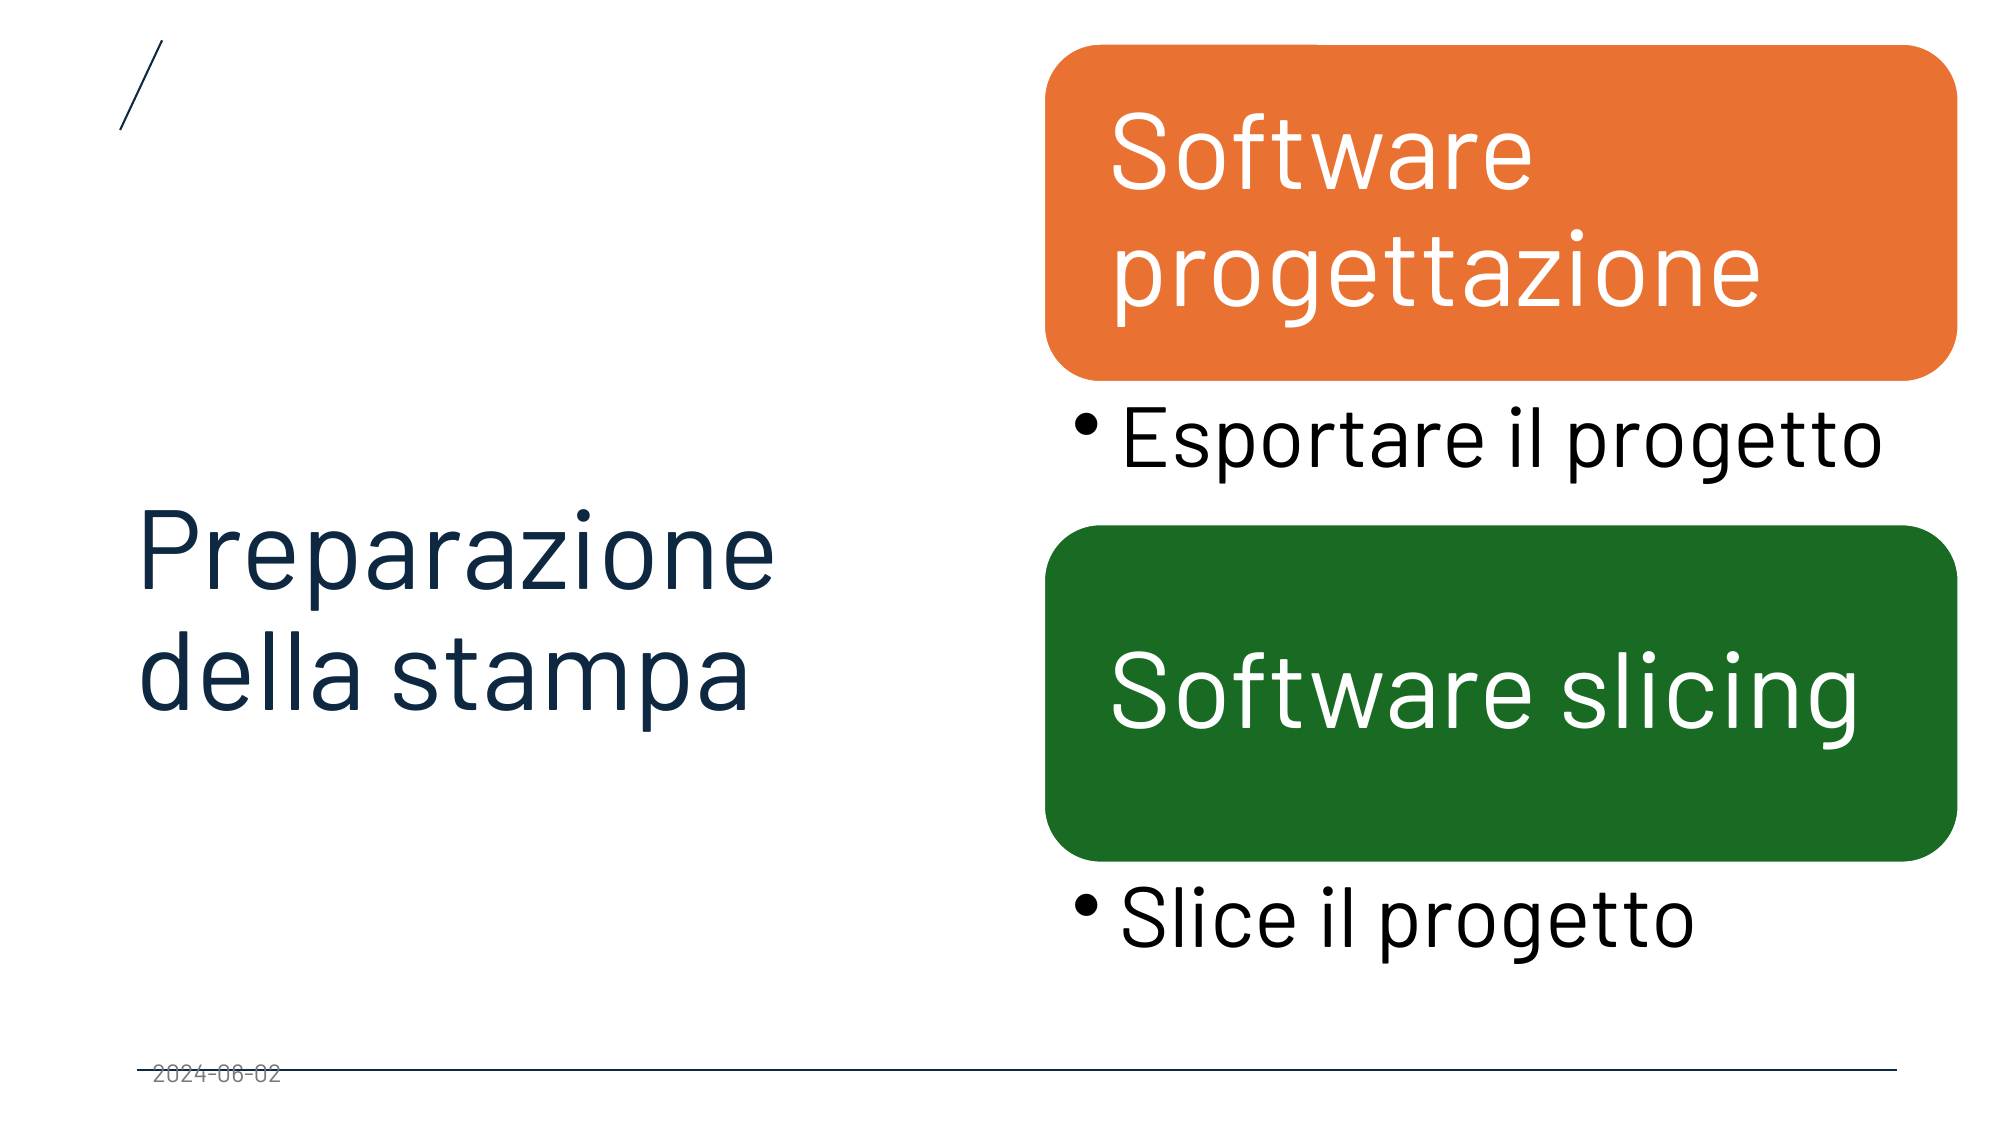

Software progettazione
Esportare il progetto
Software slicing
Slice il progetto
# Preparazione della stampa
2024-06-02
2024 - Formazione SunLab - FrancescoPenasa
13